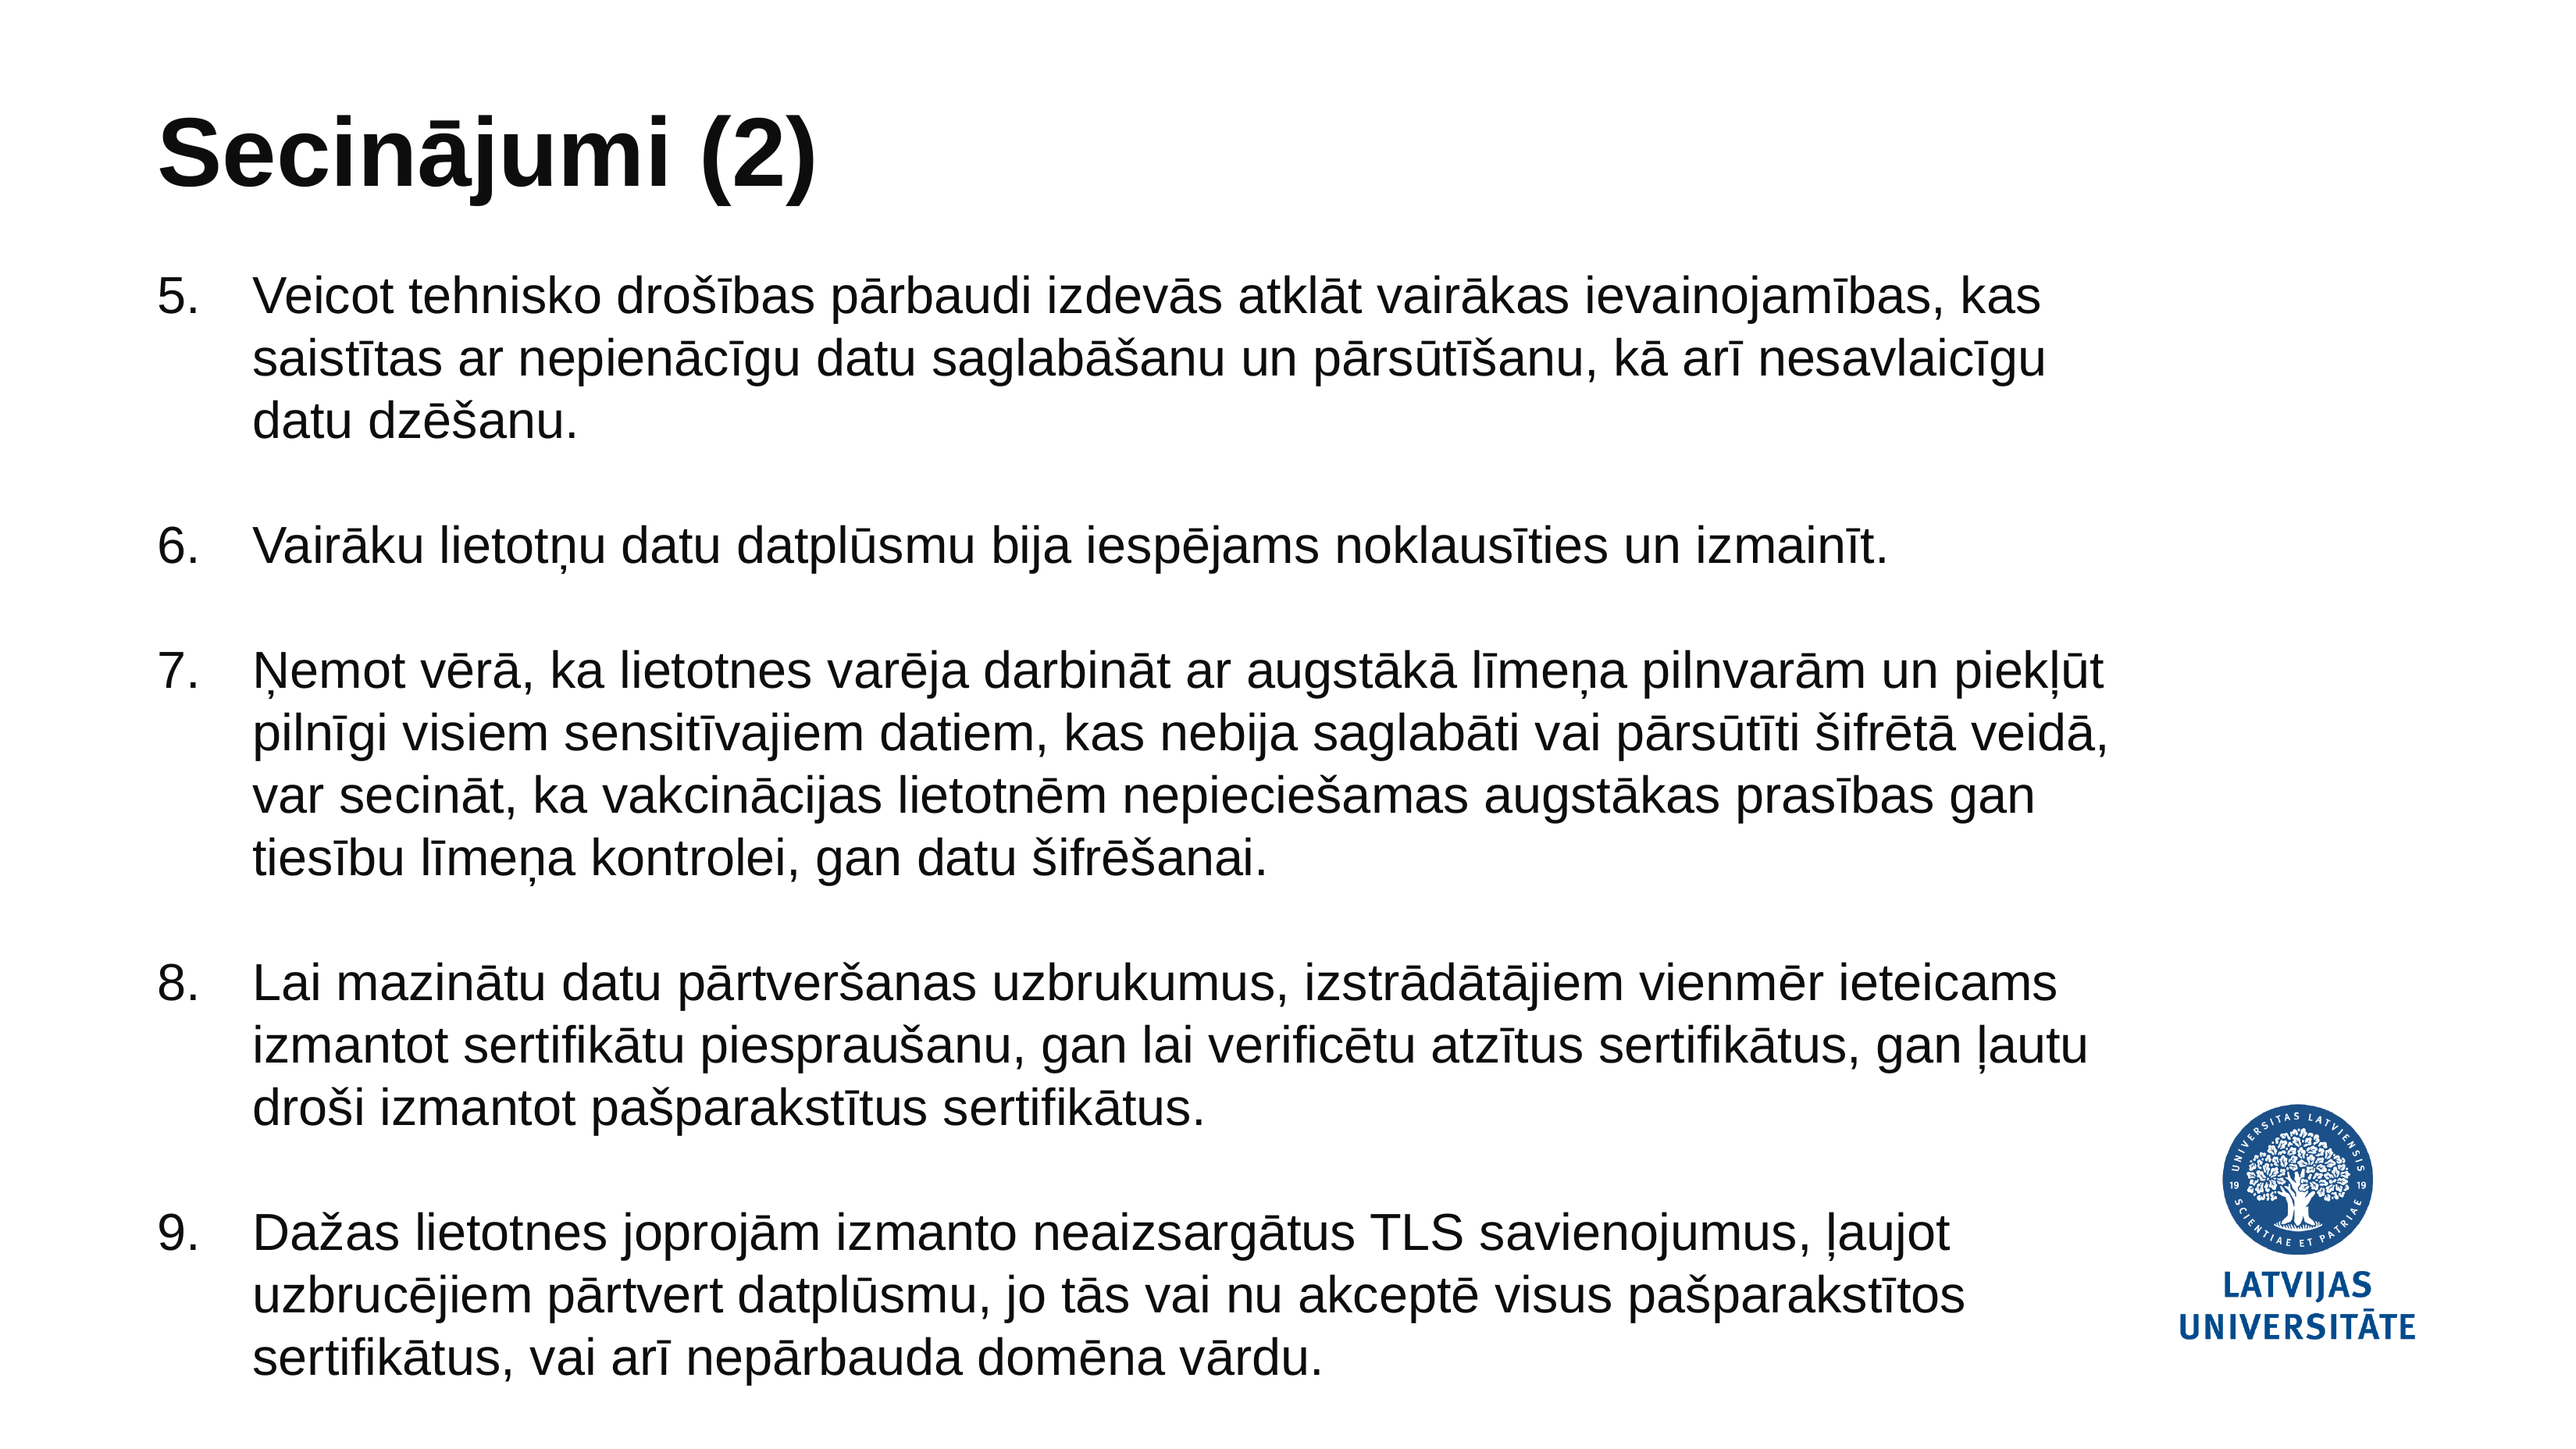

Secinājumi (2)
Veicot tehnisko drošības pārbaudi izdevās atklāt vairākas ievainojamības, kas saistītas ar nepienācīgu datu saglabāšanu un pārsūtīšanu, kā arī nesavlaicīgu datu dzēšanu.

Vairāku lietotņu datu datplūsmu bija iespējams noklausīties un izmainīt.

Ņemot vērā, ka lietotnes varēja darbināt ar augstākā līmeņa pilnvarām un piekļūt pilnīgi visiem sensitīvajiem datiem, kas nebija saglabāti vai pārsūtīti šifrētā veidā, var secināt, ka vakcinācijas lietotnēm nepieciešamas augstākas prasības gan tiesību līmeņa kontrolei, gan datu šifrēšanai.

Lai mazinātu datu pārtveršanas uzbrukumus, izstrādātājiem vienmēr ieteicams izmantot sertifikātu piespraušanu, gan lai verificētu atzītus sertifikātus, gan ļautu droši izmantot pašparakstītus sertifikātus.

Dažas lietotnes joprojām izmanto neaizsargātus TLS savienojumus, ļaujot uzbrucējiem pārtvert datplūsmu, jo tās vai nu akceptē visus pašparakstītos sertifikātus, vai arī nepārbauda domēna vārdu.